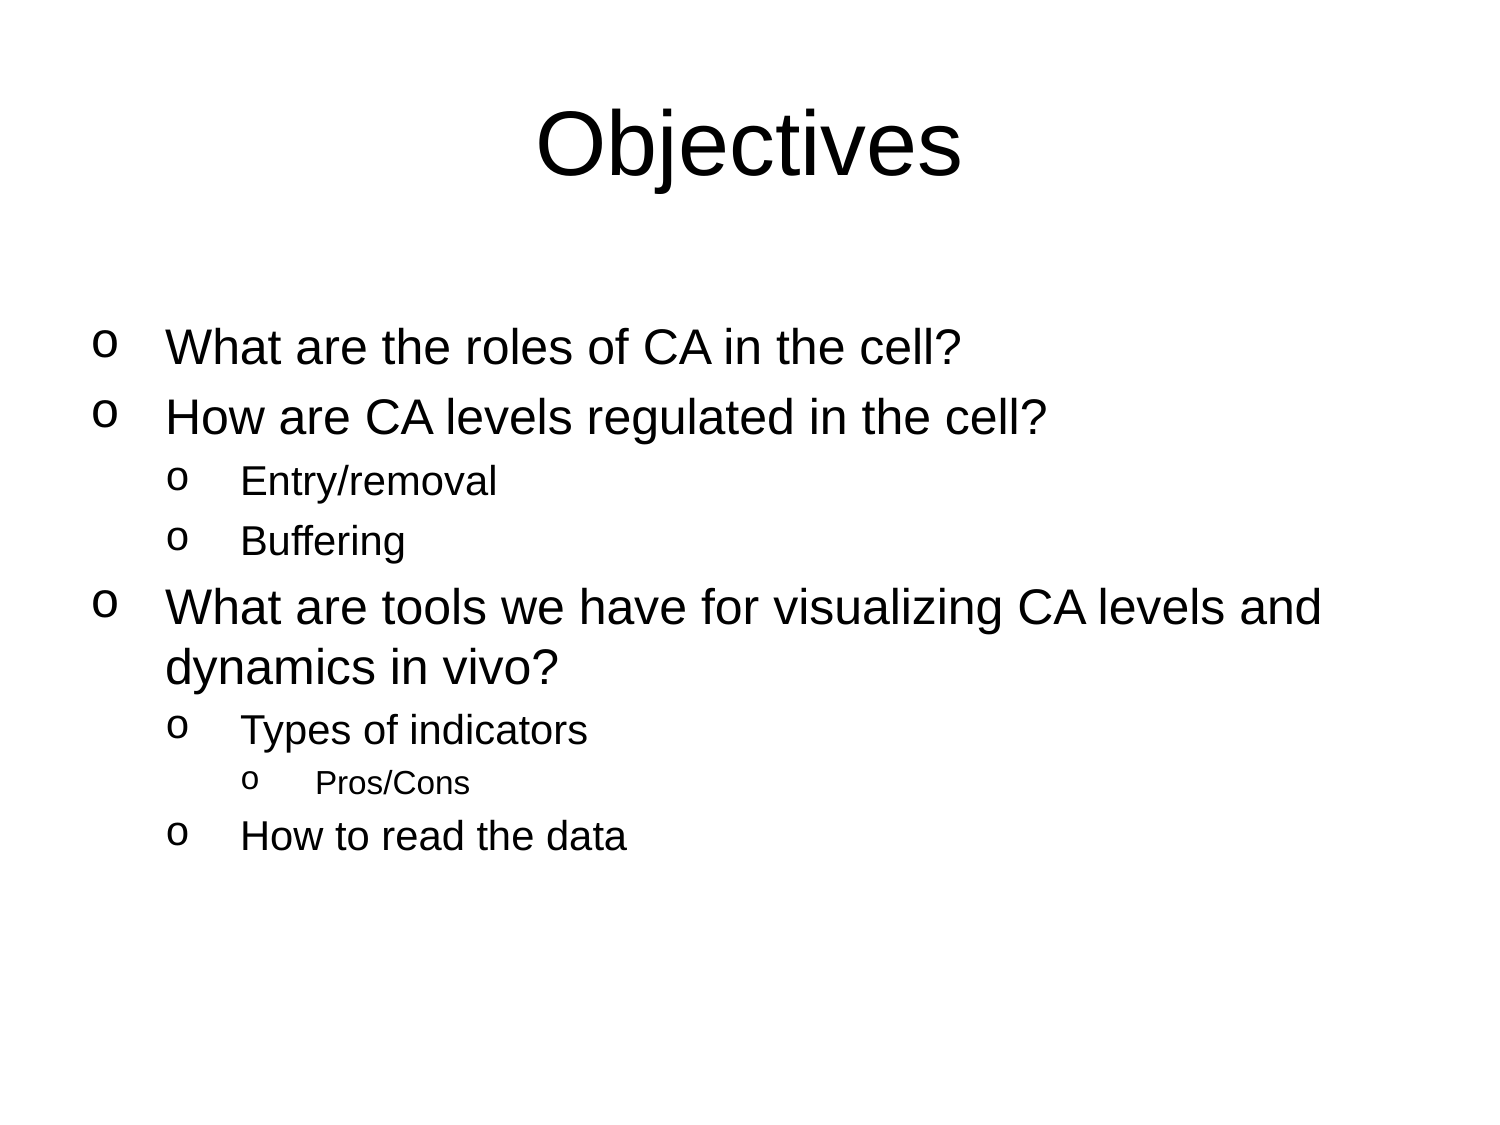

# Objectives
What are the roles of CA in the cell?
How are CA levels regulated in the cell?
Entry/removal
Buffering
What are tools we have for visualizing CA levels and dynamics in vivo?
Types of indicators
Pros/Cons
How to read the data